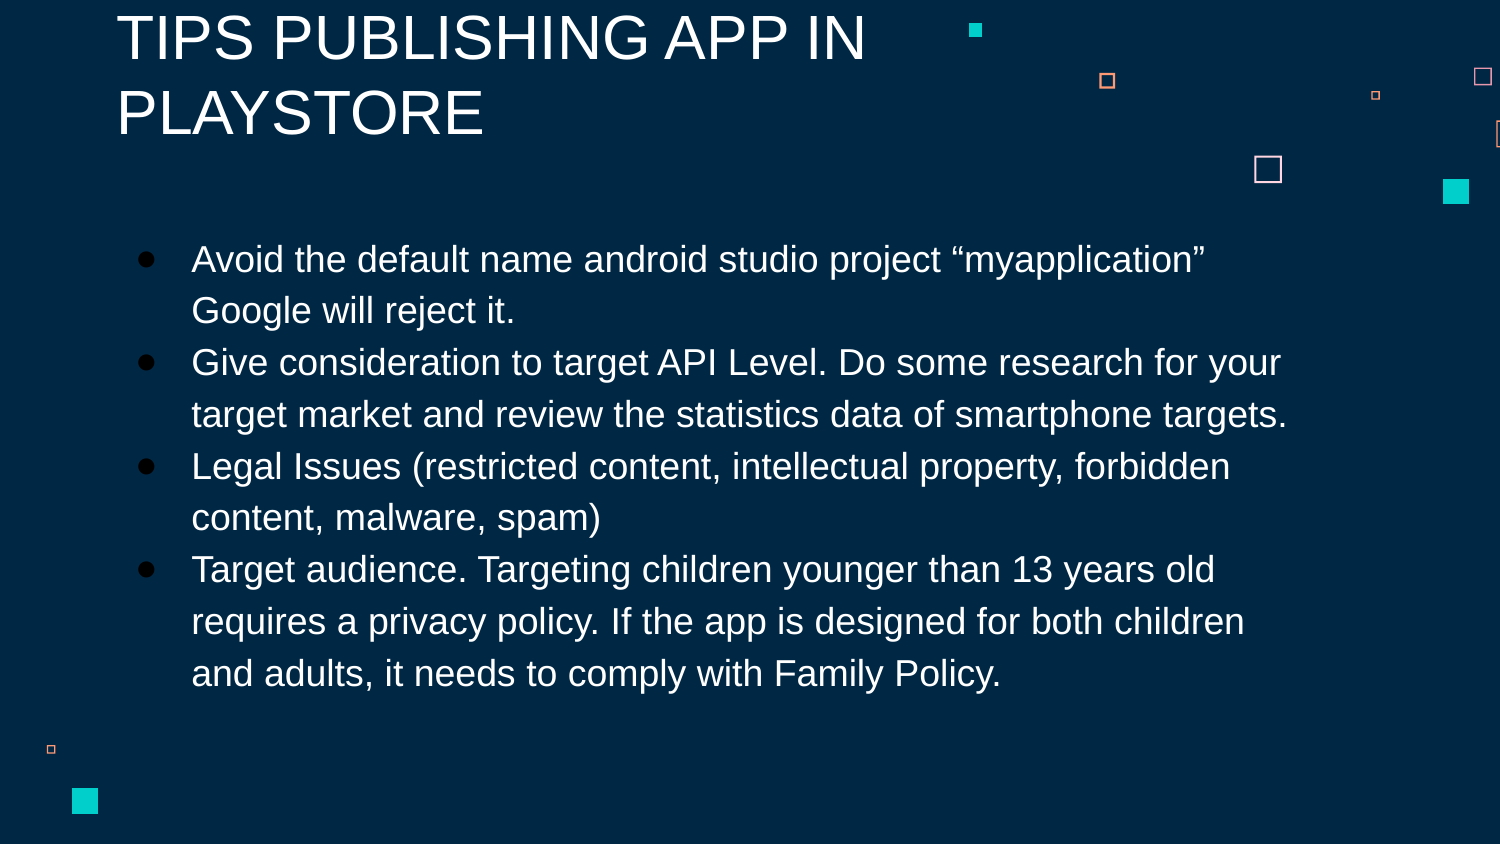

TIPS PUBLISHING APP IN PLAYSTORE
Avoid the default name android studio project “myapplication” Google will reject it.
Give consideration to target API Level. Do some research for your target market and review the statistics data of smartphone targets.
Legal Issues (restricted content, intellectual property, forbidden content, malware, spam)
Target audience. Targeting children younger than 13 years old requires a privacy policy. If the app is designed for both children and adults, it needs to comply with Family Policy.